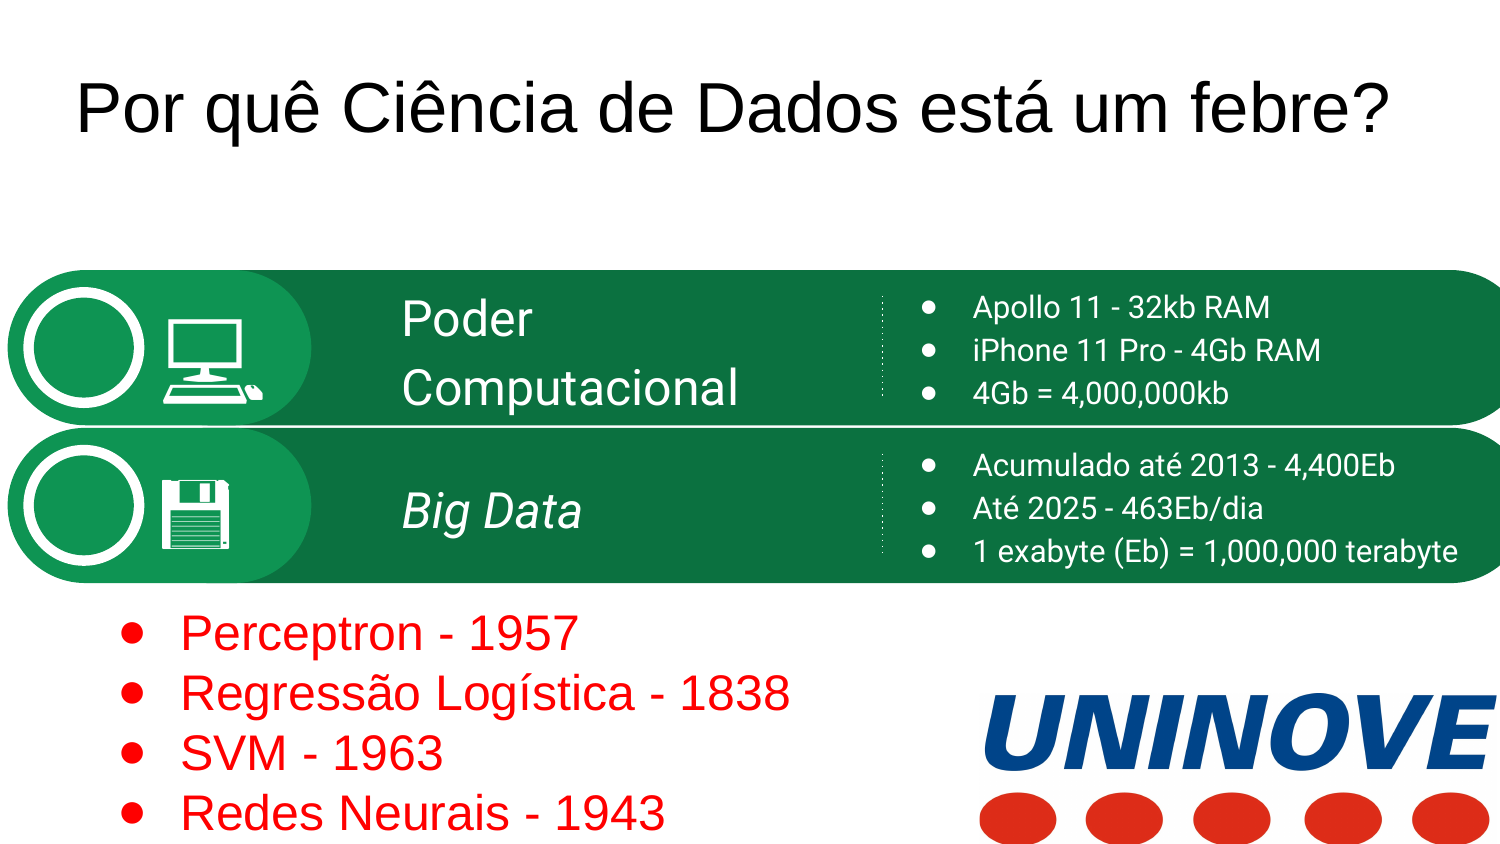

# Por quê Ciência de Dados está um febre?

Poder Computacional
Apollo 11 - 32kb RAM
iPhone 11 Pro - 4Gb RAM
4Gb = 4,000,000kb

💻

Big Data
Acumulado até 2013 - 4,400Eb
Até 2025 - 463Eb/dia
1 exabyte (Eb) = 1,000,000 terabyte

💾
Perceptron - 1957
Regressão Logística - 1838
SVM - 1963
Redes Neurais - 1943